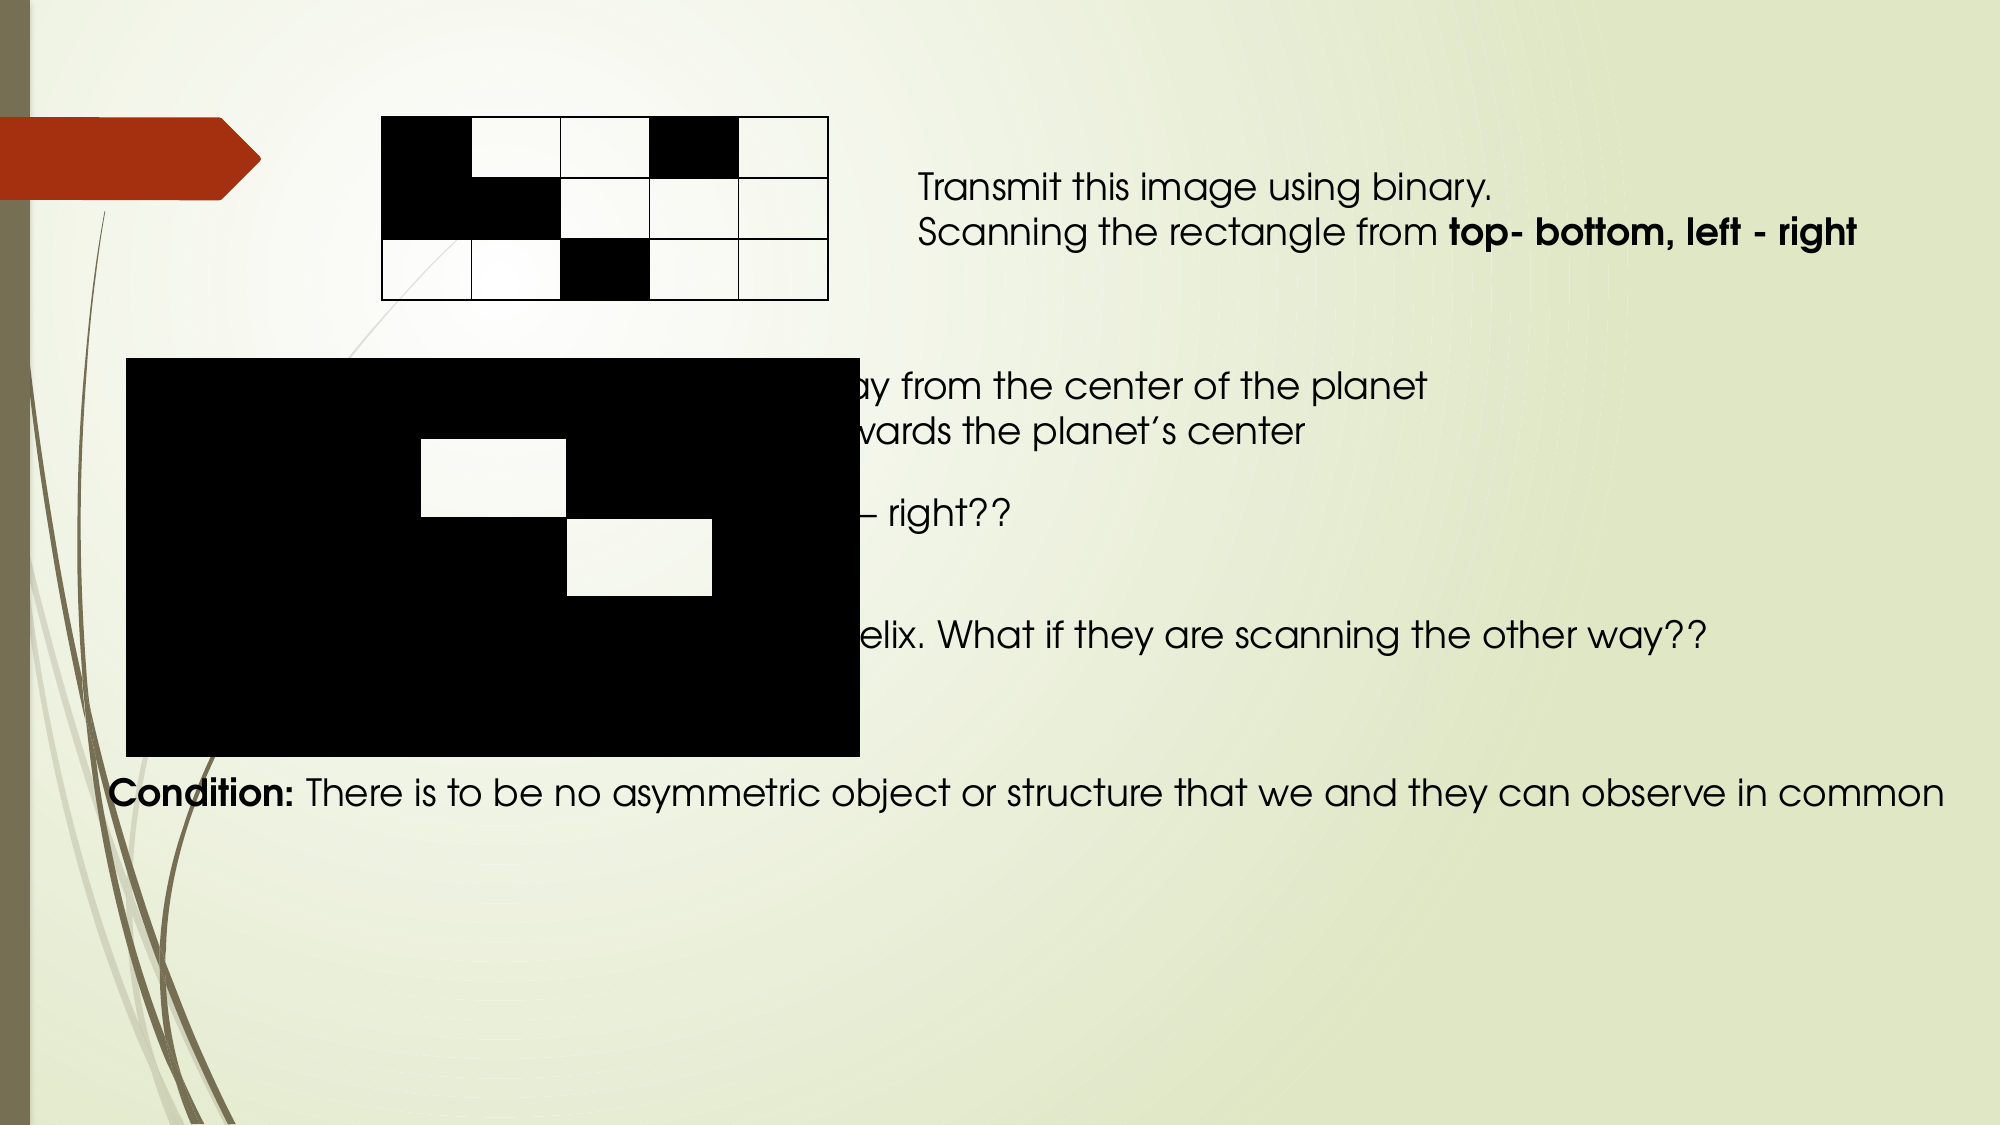

|  |  |  |  |  |
| --- | --- | --- | --- | --- |
|  |  |  |  |  |
|  |  |  |  |  |
Transmit this image using binary.
Scanning the rectangle from top- bottom, left - right
Top – direction away from the center of the planet
Bottom – Towards the planet’s center
|  |  |  |  |  |
| --- | --- | --- | --- | --- |
|  |  |  |  |  |
|  |  |  |  |  |
|  |  |  |  |  |
|  |  |  |  |  |
Left – right??
Picture of right-handed helix. What if they are scanning the other way??
Condition: There is to be no asymmetric object or structure that we and they can observe in common